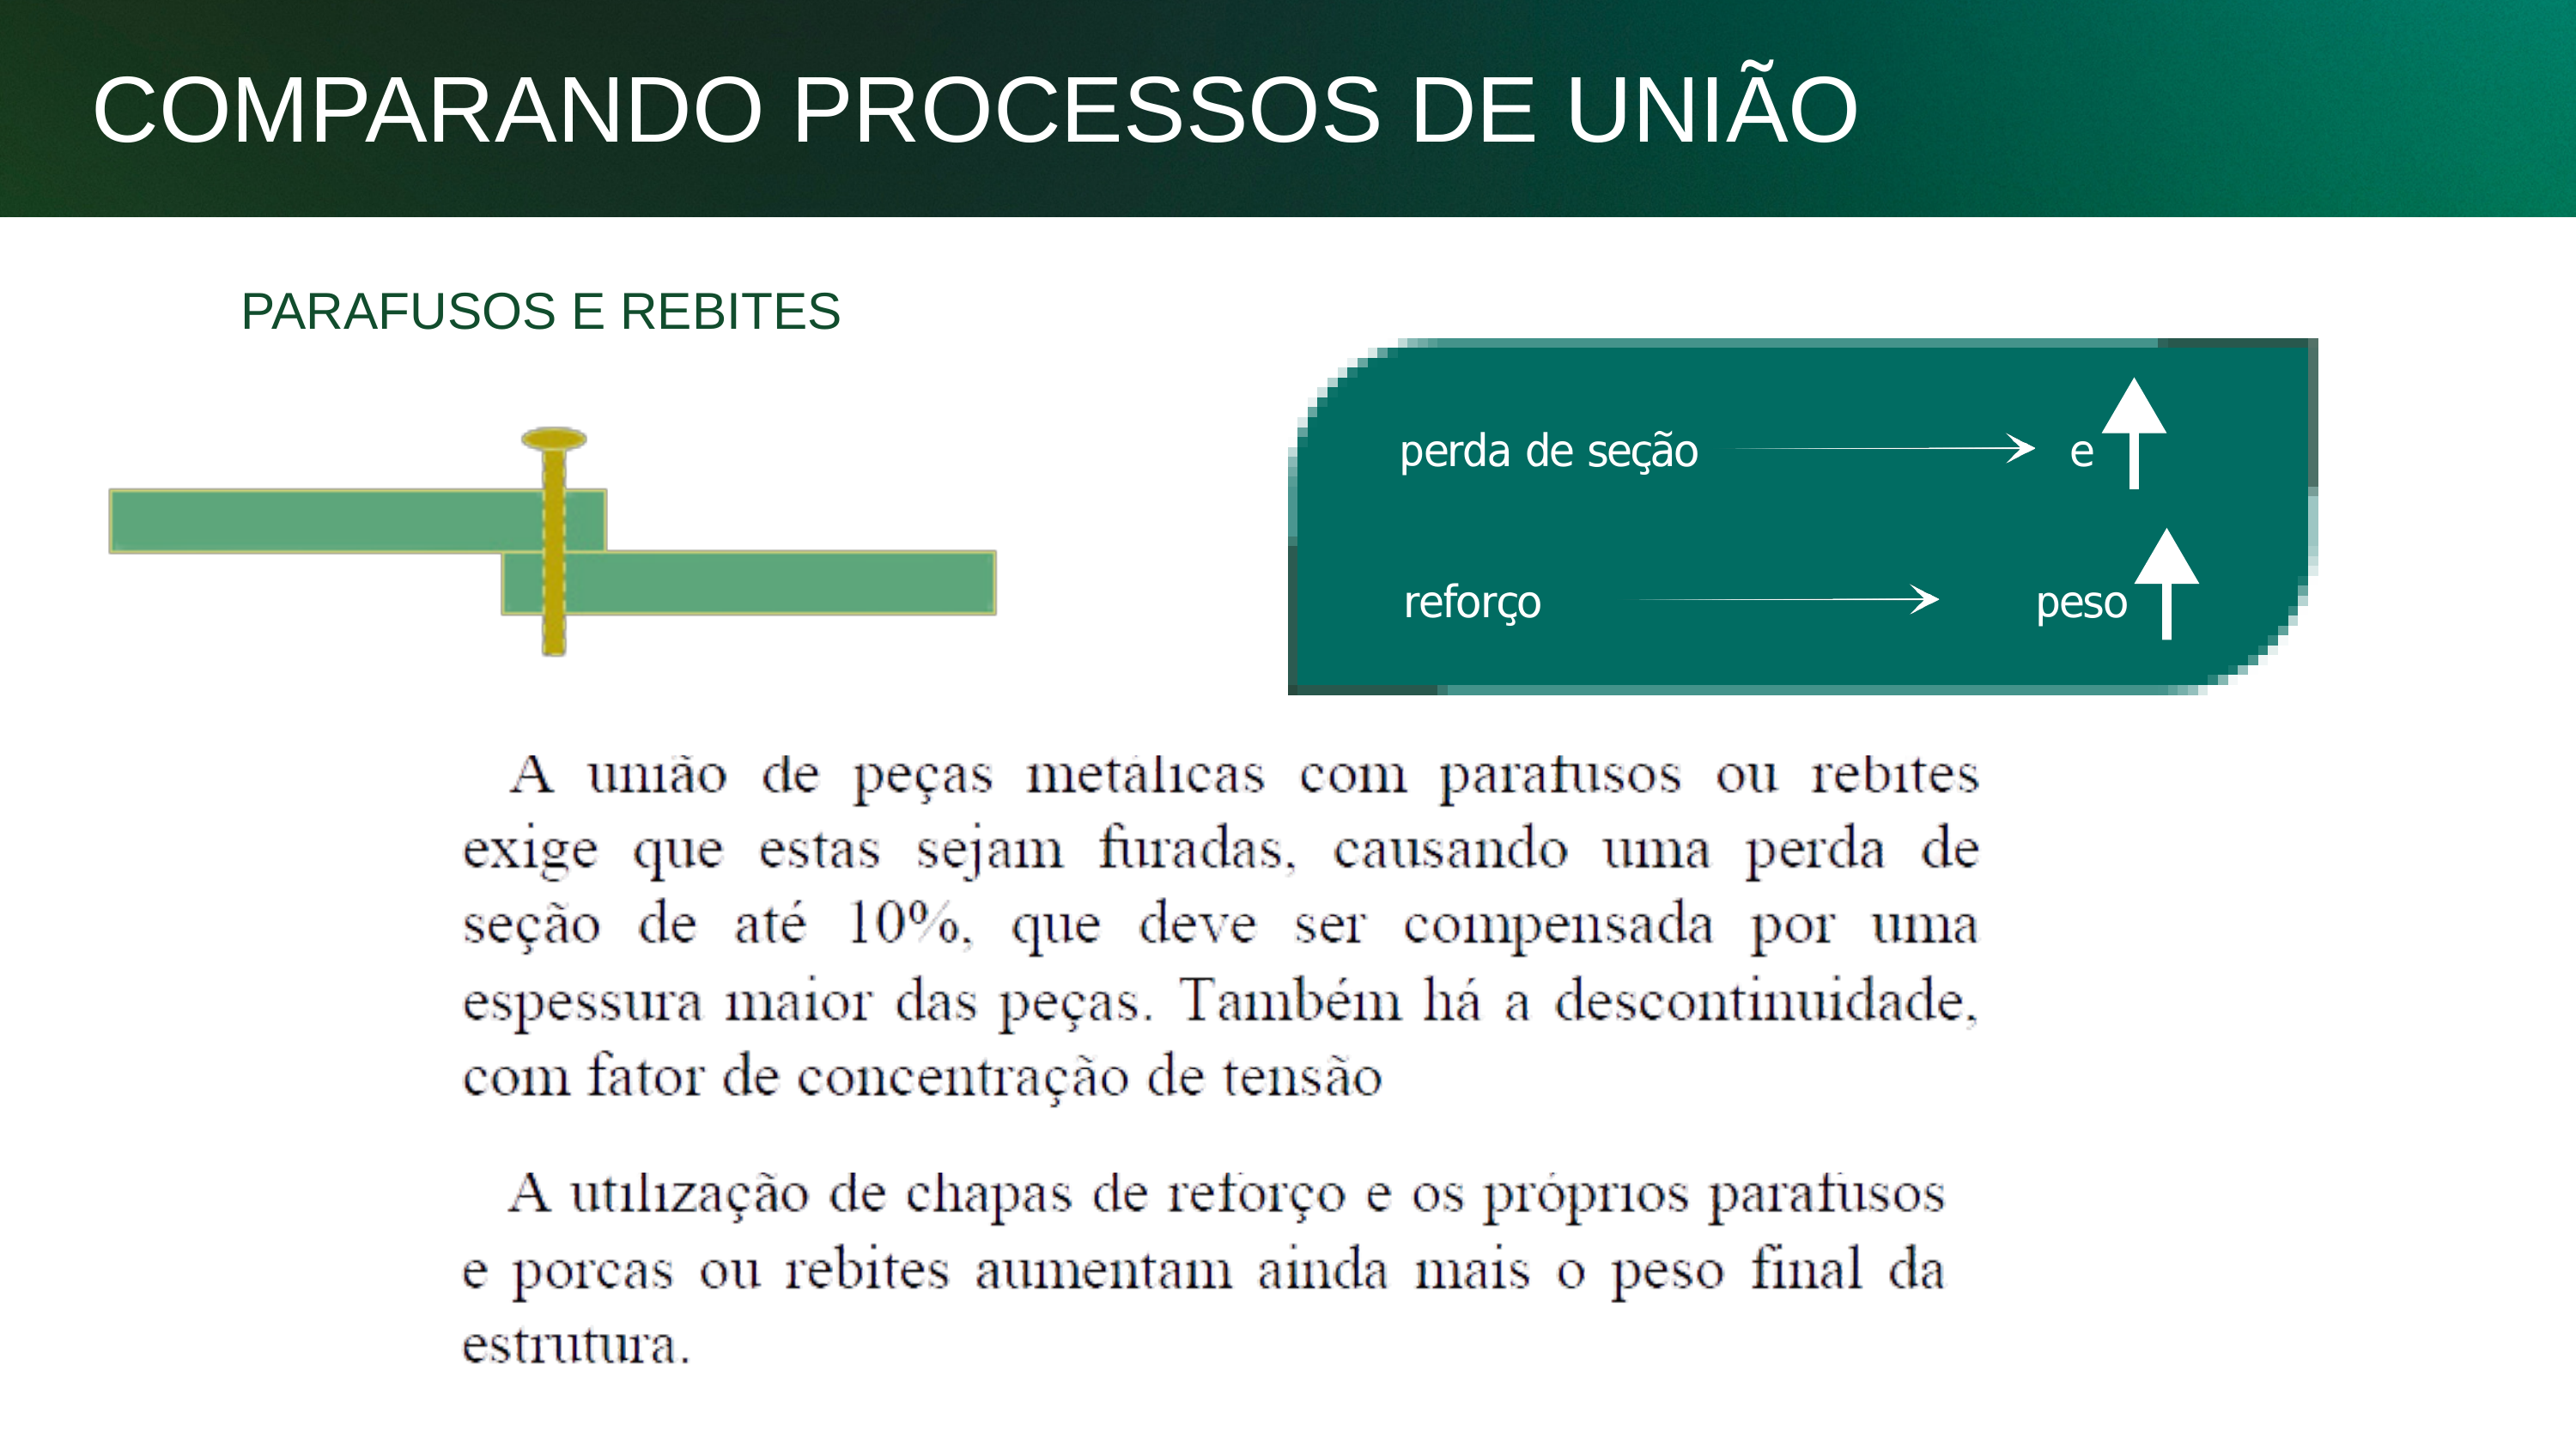

COMPARANDO PROCESSOS DE UNIÃO
PARAFUSOS E REBITES

perda de seção
e

reforço
peso